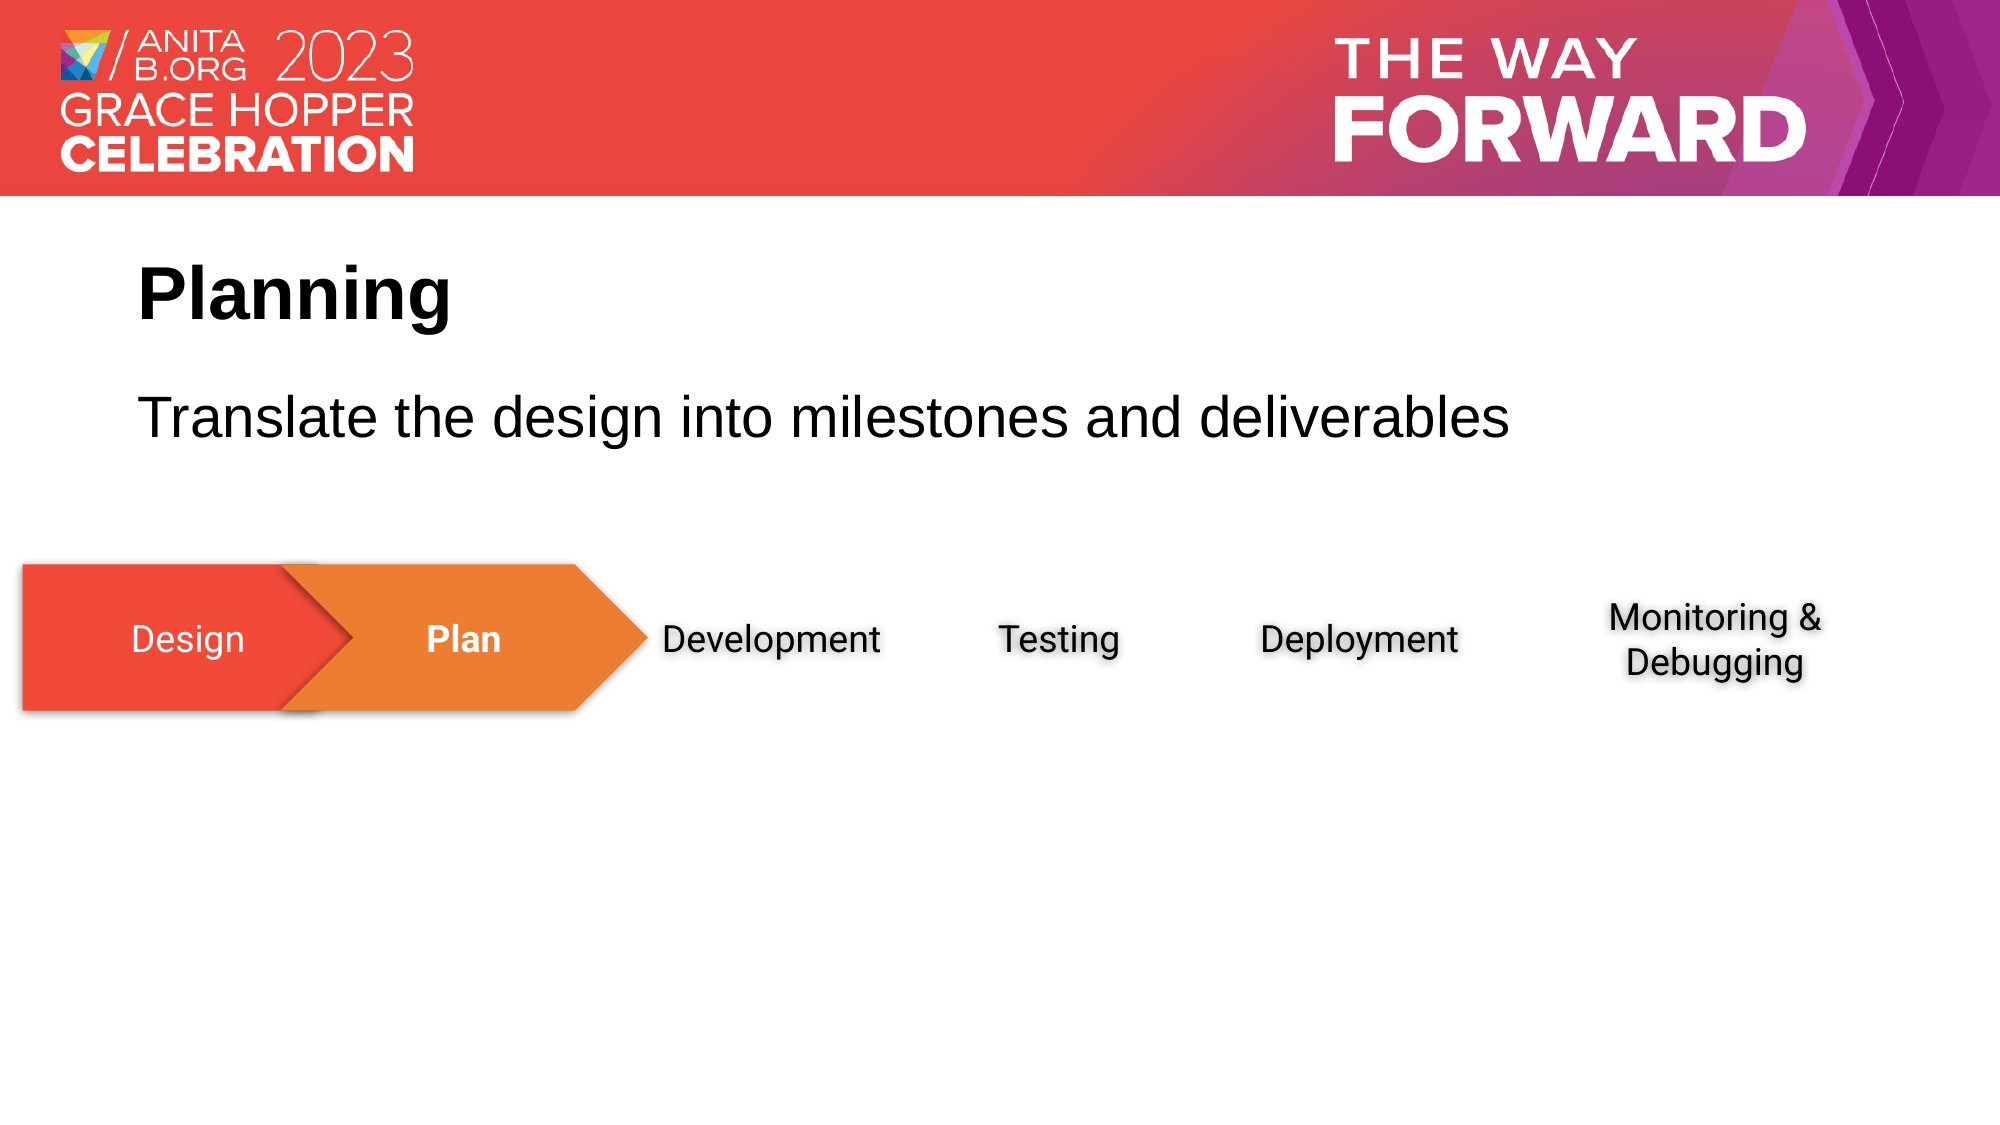

# Planning
Translate the design into milestones and deliverables
Testing
Deployment
Monitoring & Debugging
Design
Plan
Development